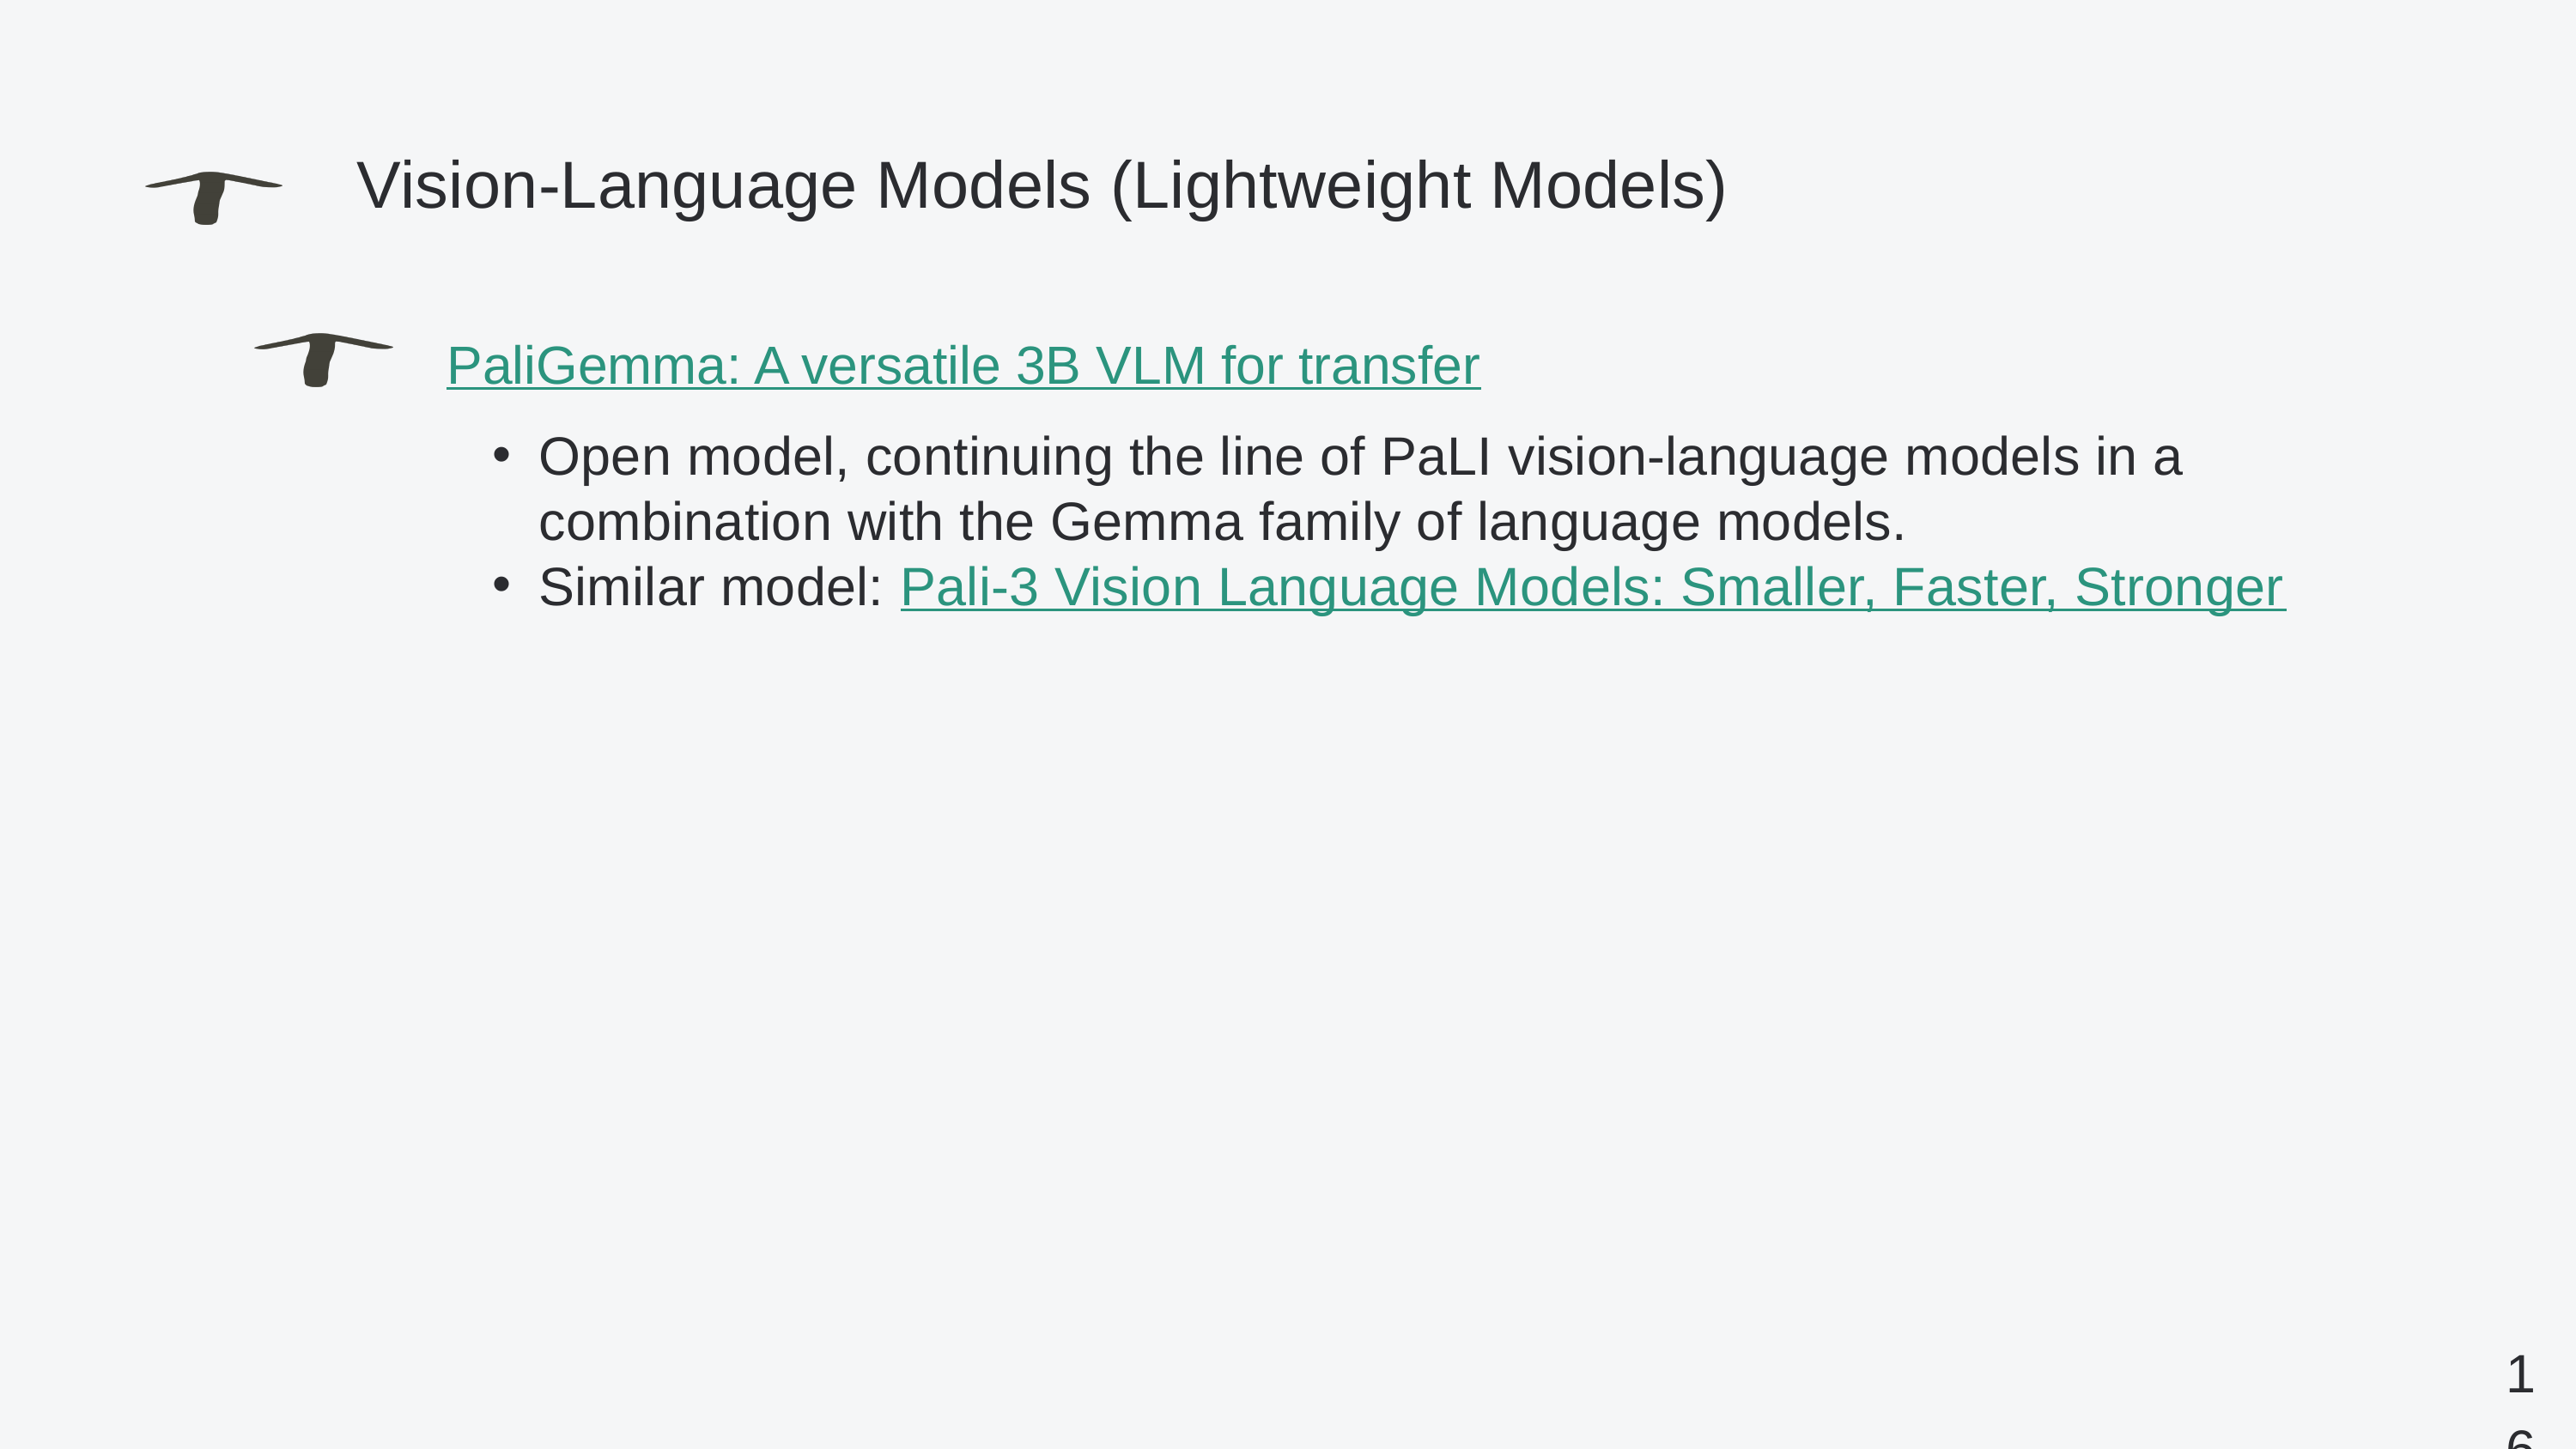

Vision-Language Models (Lightweight Models)

PaliGemma: A versatile 3B VLM for transfer
Open model, continuing the line of PaLI vision-language models in a combination with the Gemma family of language models.
Similar model: Pali-3 Vision Language Models: Smaller, Faster, Stronger
16